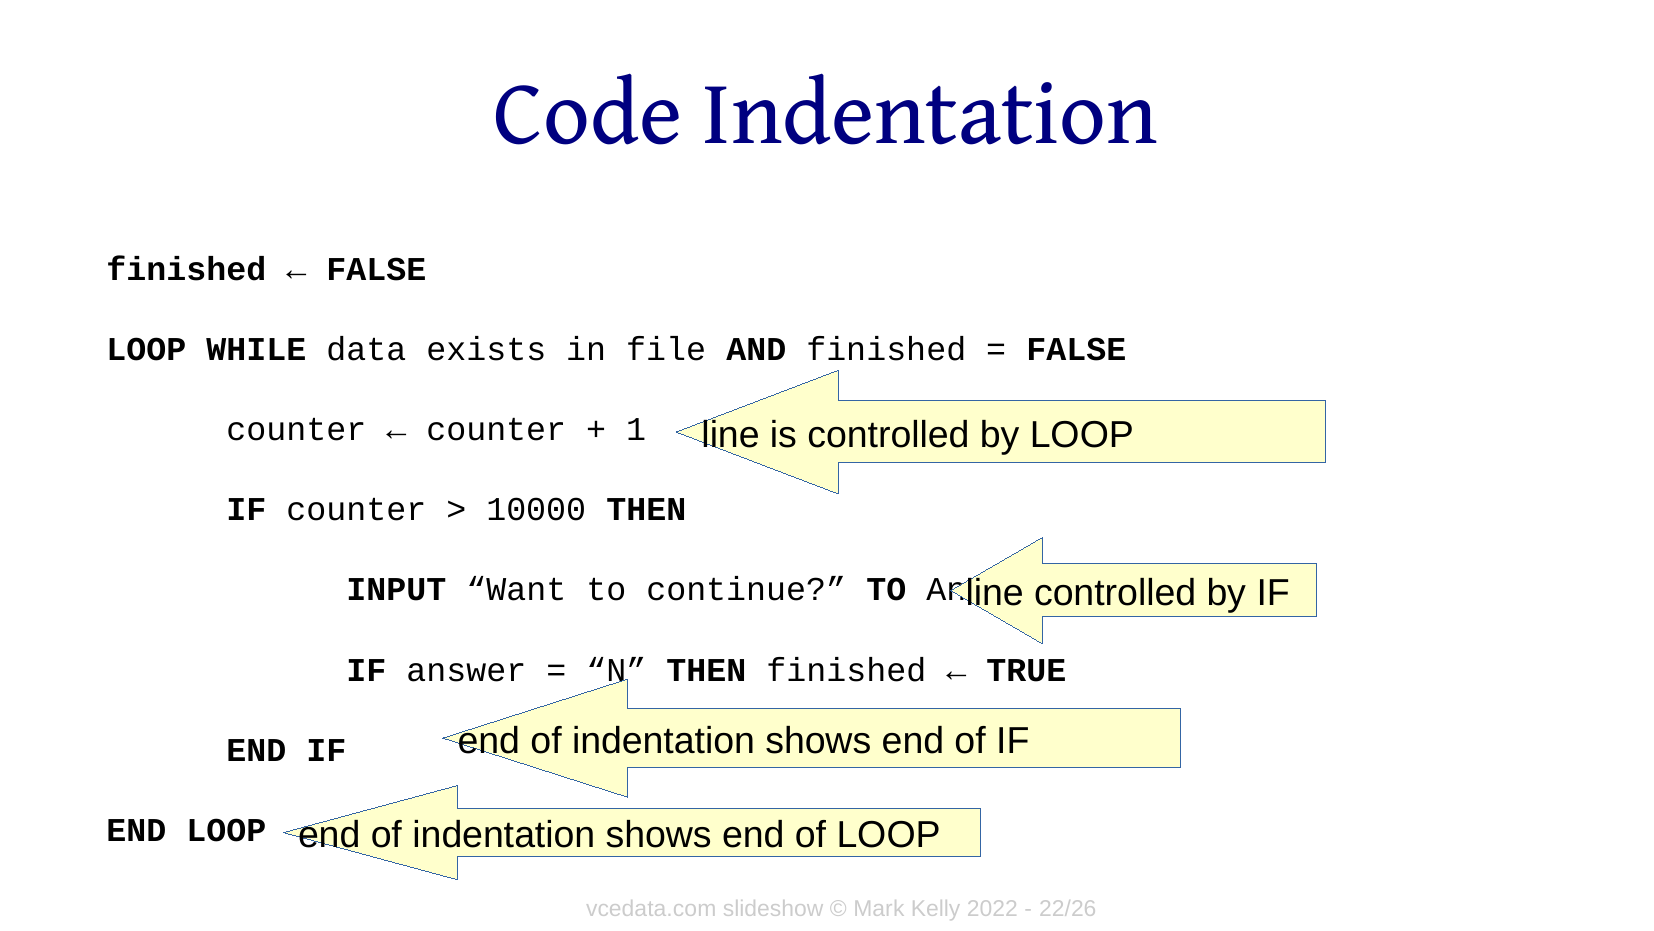

# Code Indentation
finished ← FALSE

LOOP WHILE data exists in file AND finished = FALSE

 	counter ← counter + 1

 	IF counter > 10000 THEN

 		INPUT “Want to continue?” TO Answer

 		IF answer = “N” THEN finished ← TRUE

 	END IF

END LOOP

 line is controlled by LOOP
line controlled by IF
end of indentation shows end of IF
end of indentation shows end of LOOP
vcedata.com slideshow © Mark Kelly 2022 - 22/26